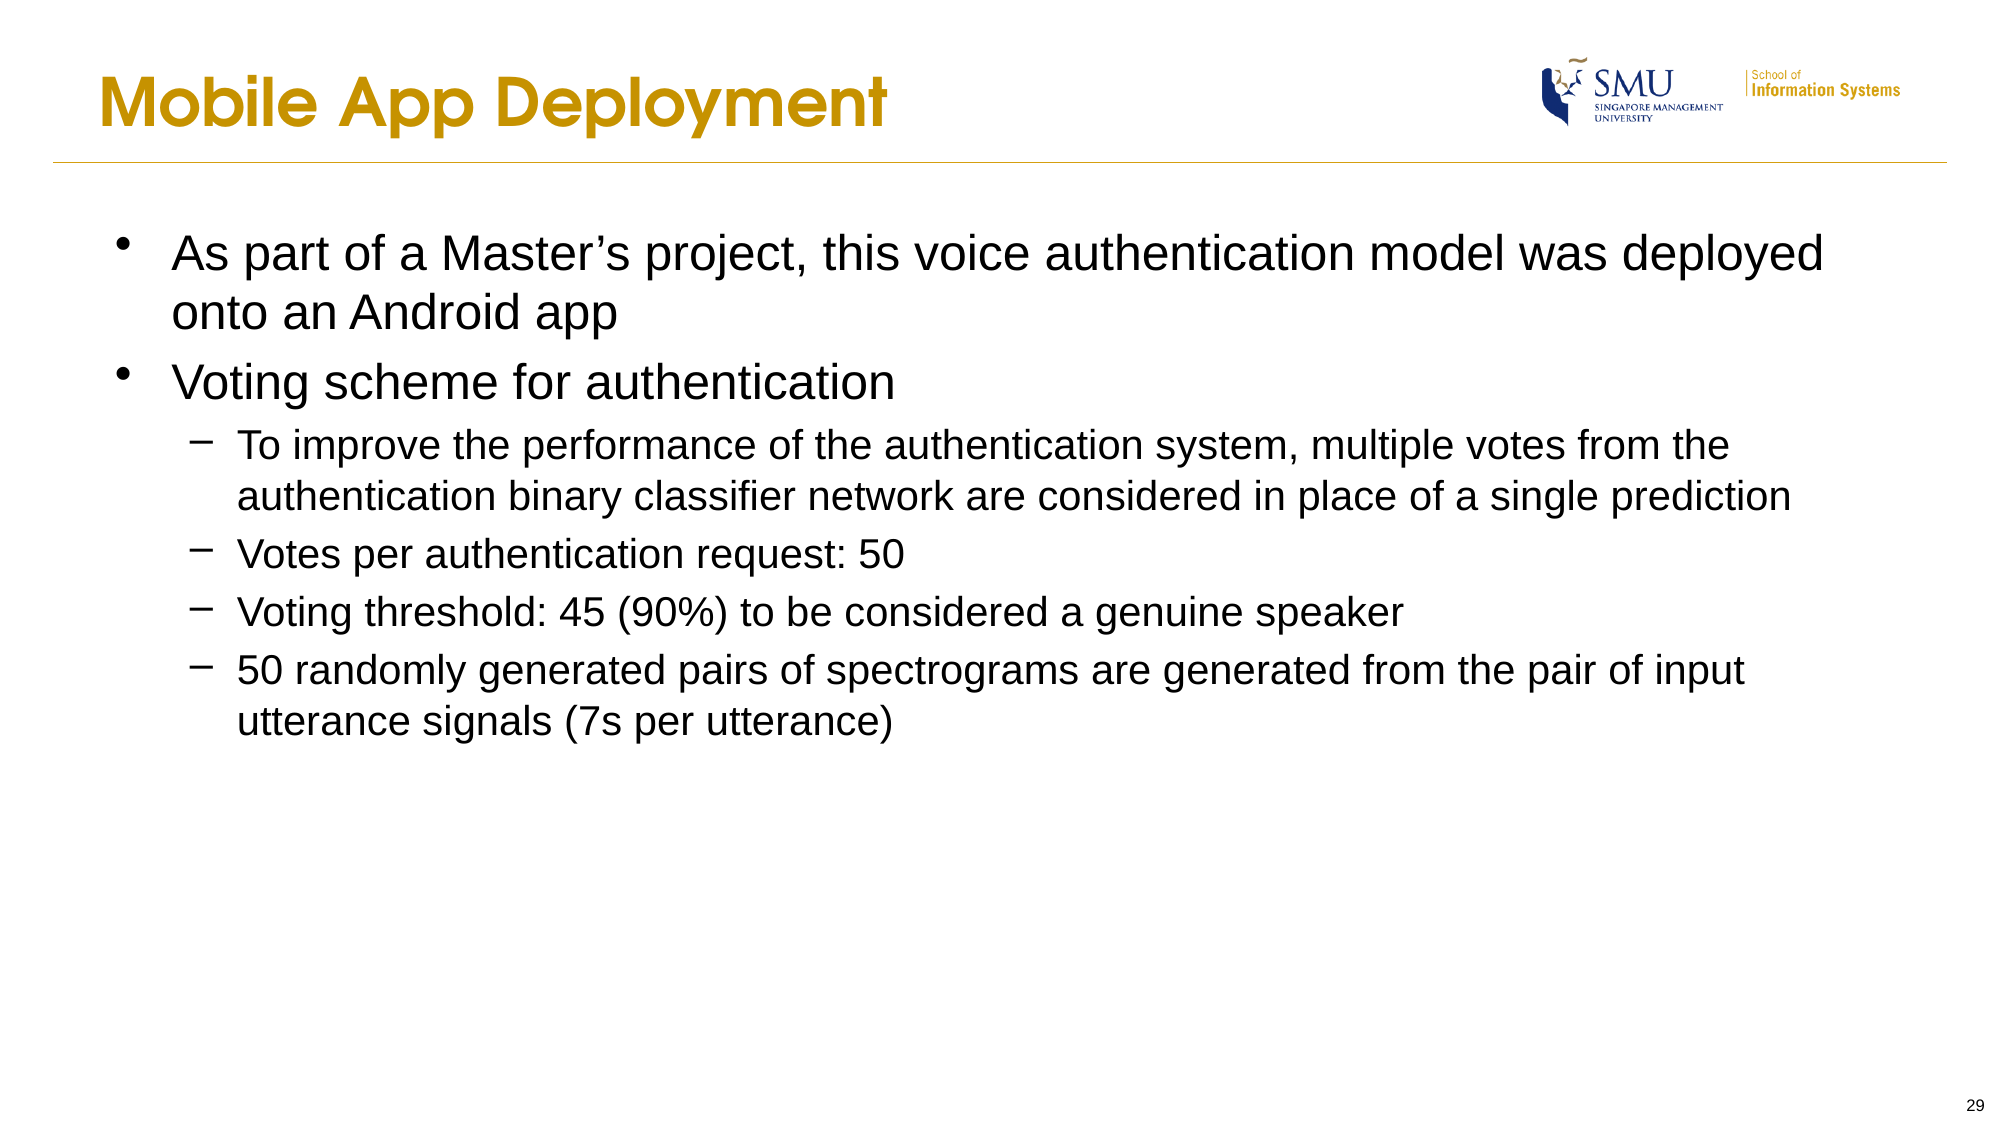

# Mobile App Deployment
As part of a Master’s project, this voice authentication model was deployed onto an Android app
Voting scheme for authentication
To improve the performance of the authentication system, multiple votes from the authentication binary classifier network are considered in place of a single prediction
Votes per authentication request: 50
Voting threshold: 45 (90%) to be considered a genuine speaker
50 randomly generated pairs of spectrograms are generated from the pair of input utterance signals (7s per utterance)
29